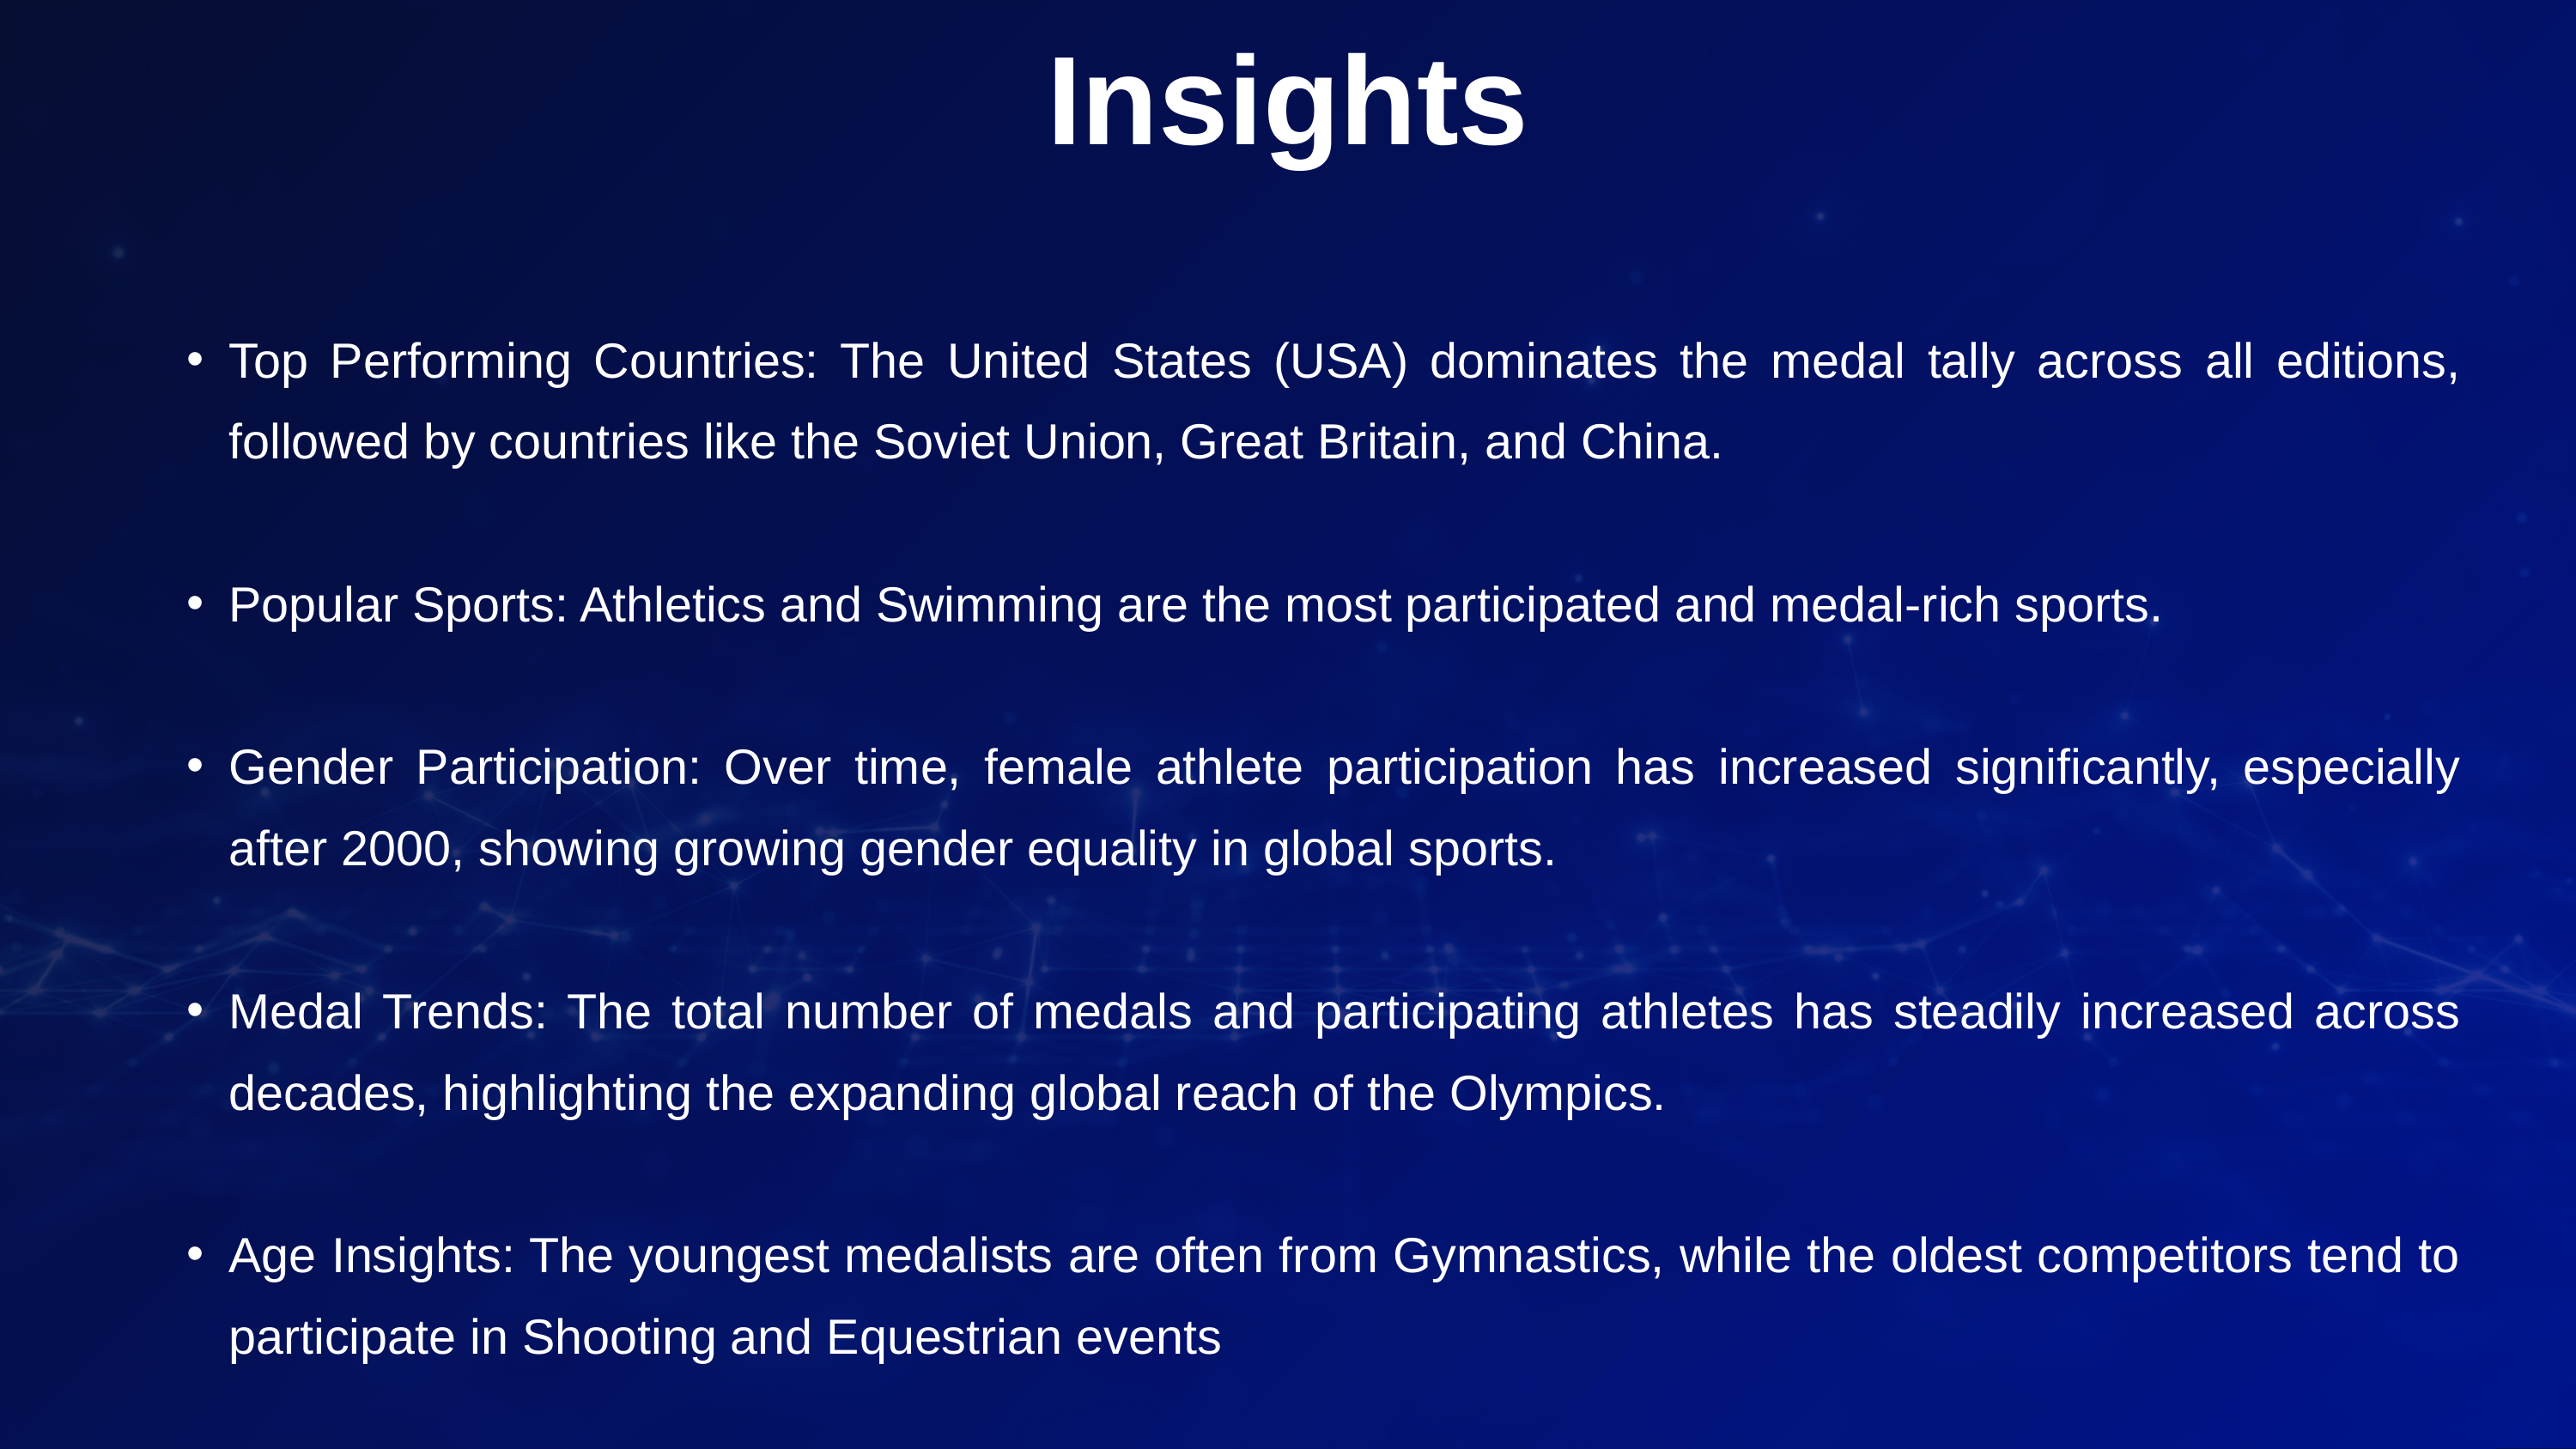

Insights
Top Performing Countries: The United States (USA) dominates the medal tally across all editions, followed by countries like the Soviet Union, Great Britain, and China.

Popular Sports: Athletics and Swimming are the most participated and medal-rich sports.

Gender Participation: Over time, female athlete participation has increased significantly, especially after 2000, showing growing gender equality in global sports.

Medal Trends: The total number of medals and participating athletes has steadily increased across decades, highlighting the expanding global reach of the Olympics.

Age Insights: The youngest medalists are often from Gymnastics, while the oldest competitors tend to participate in Shooting and Equestrian events